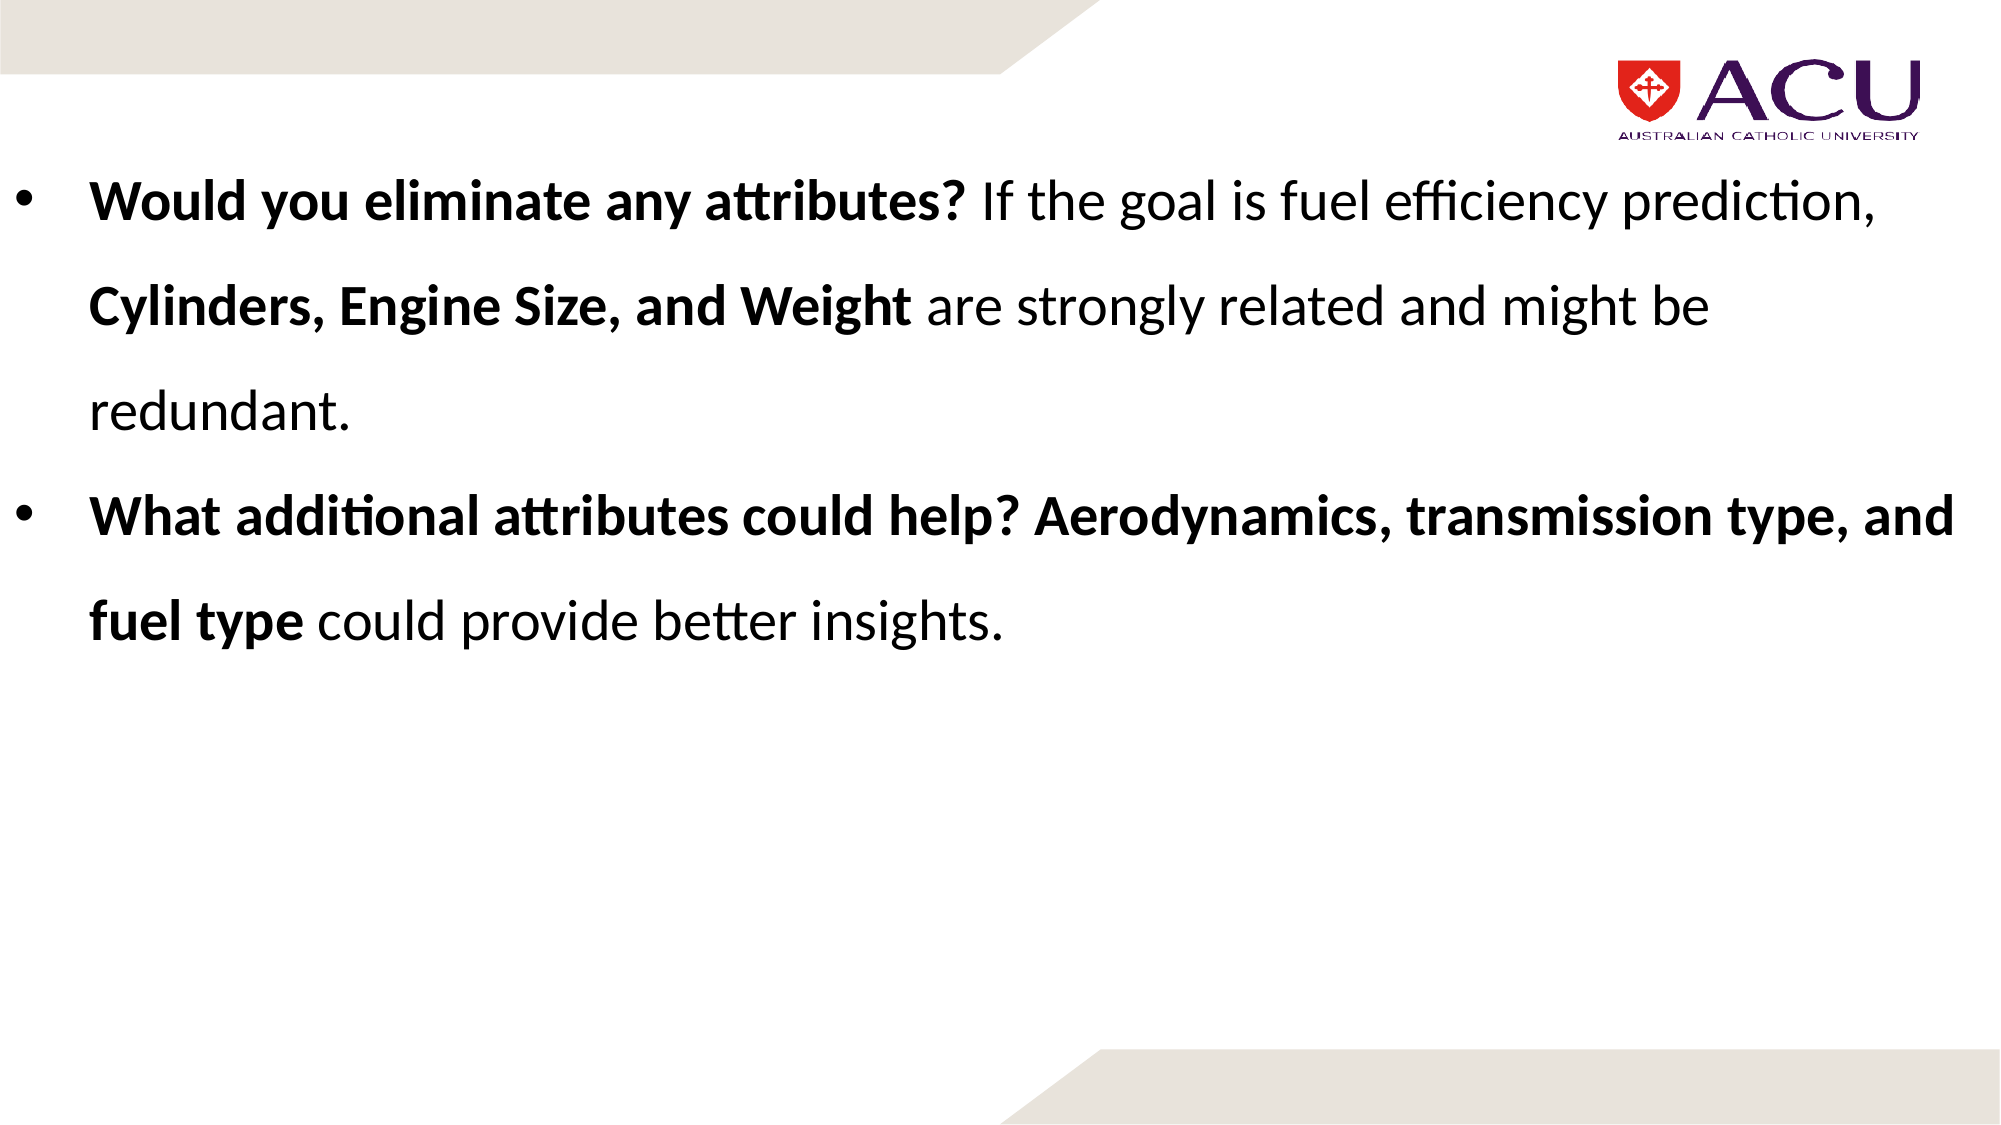

Would you eliminate any attributes? If the goal is fuel efficiency prediction, Cylinders, Engine Size, and Weight are strongly related and might be redundant.
What additional attributes could help? Aerodynamics, transmission type, and fuel type could provide better insights.